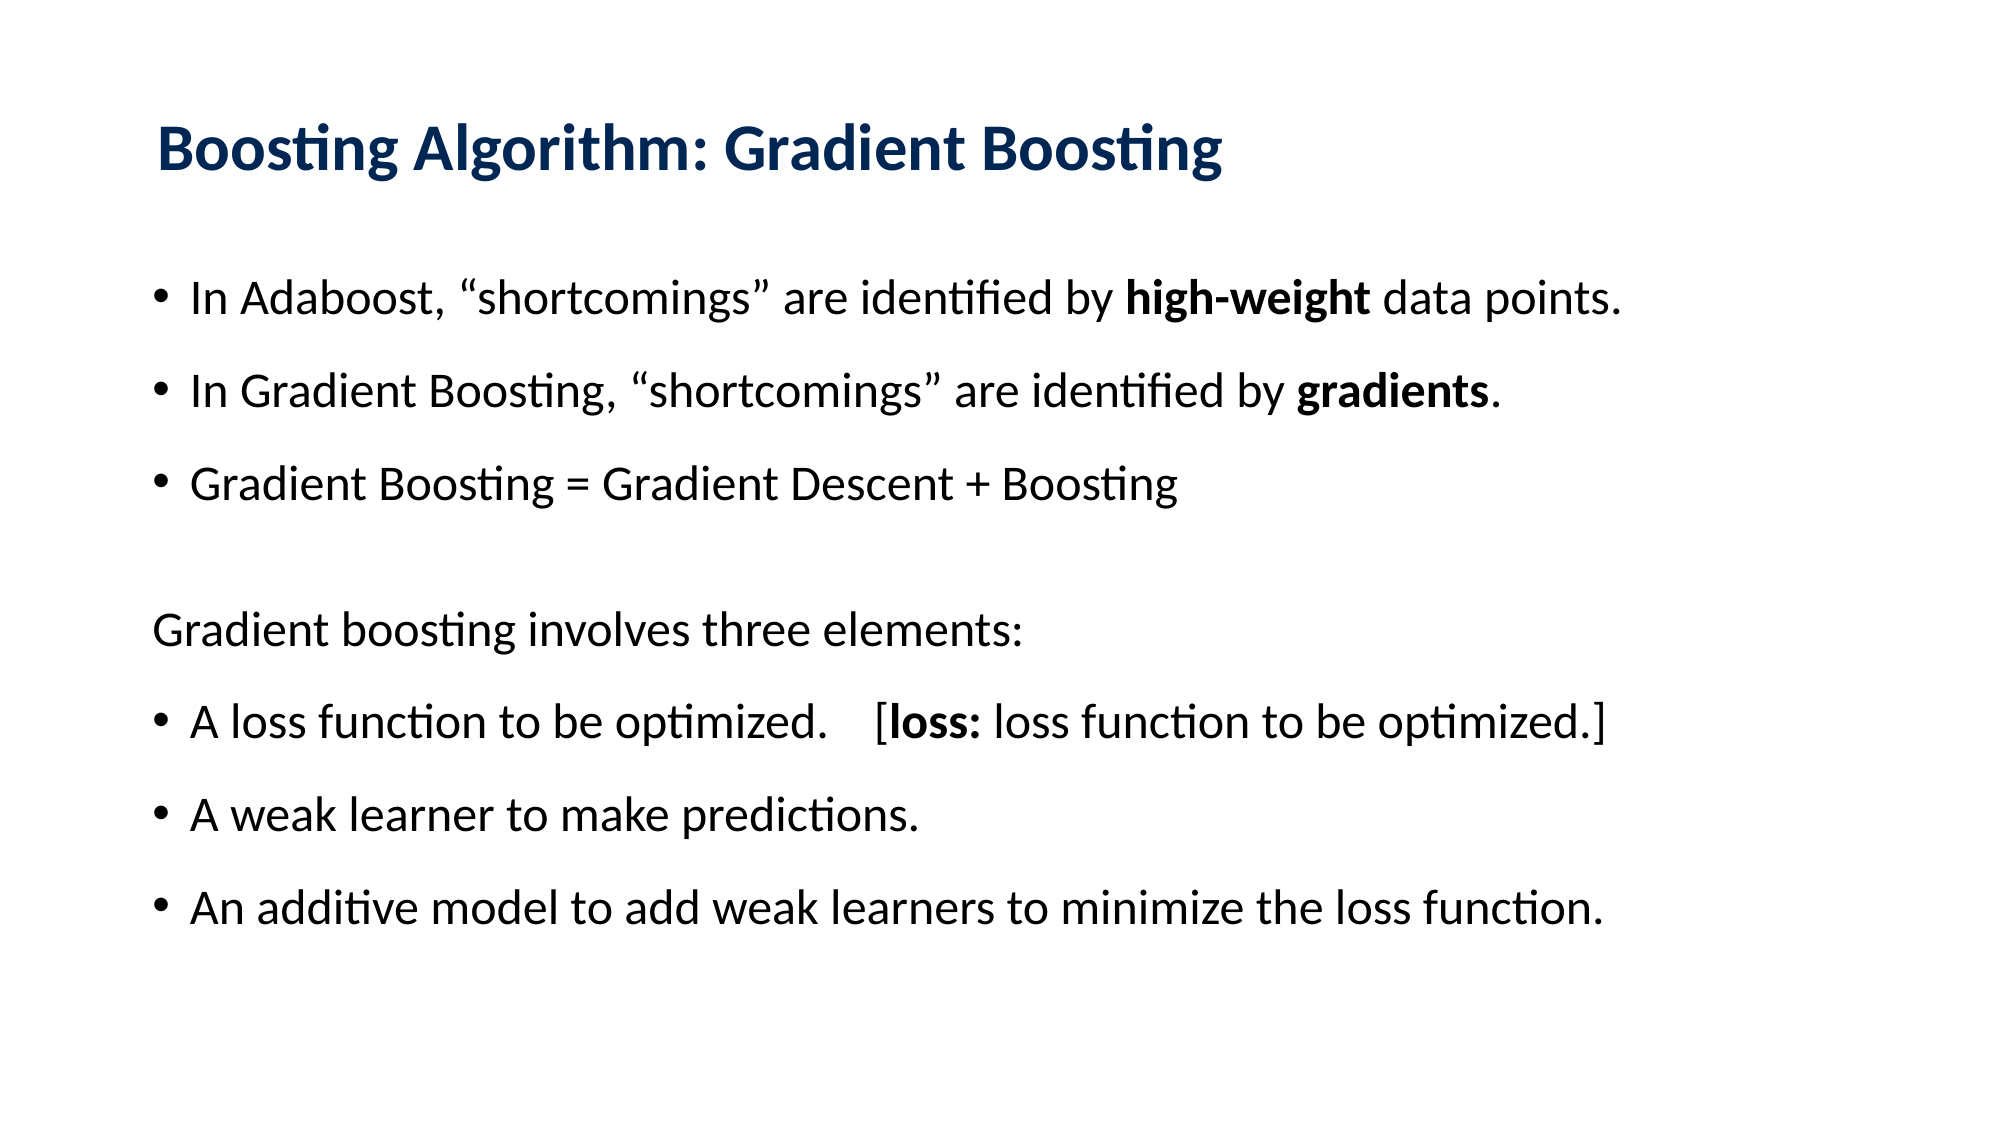

Boosting Algorithm: Gradient Boosting
In Adaboost, “shortcomings” are identified by high-weight data points.
In Gradient Boosting, “shortcomings” are identified by gradients.
Gradient Boosting = Gradient Descent + Boosting
Gradient boosting involves three elements:
A loss function to be optimized.    [loss: loss function to be optimized.]
A weak learner to make predictions.
An additive model to add weak learners to minimize the loss function.